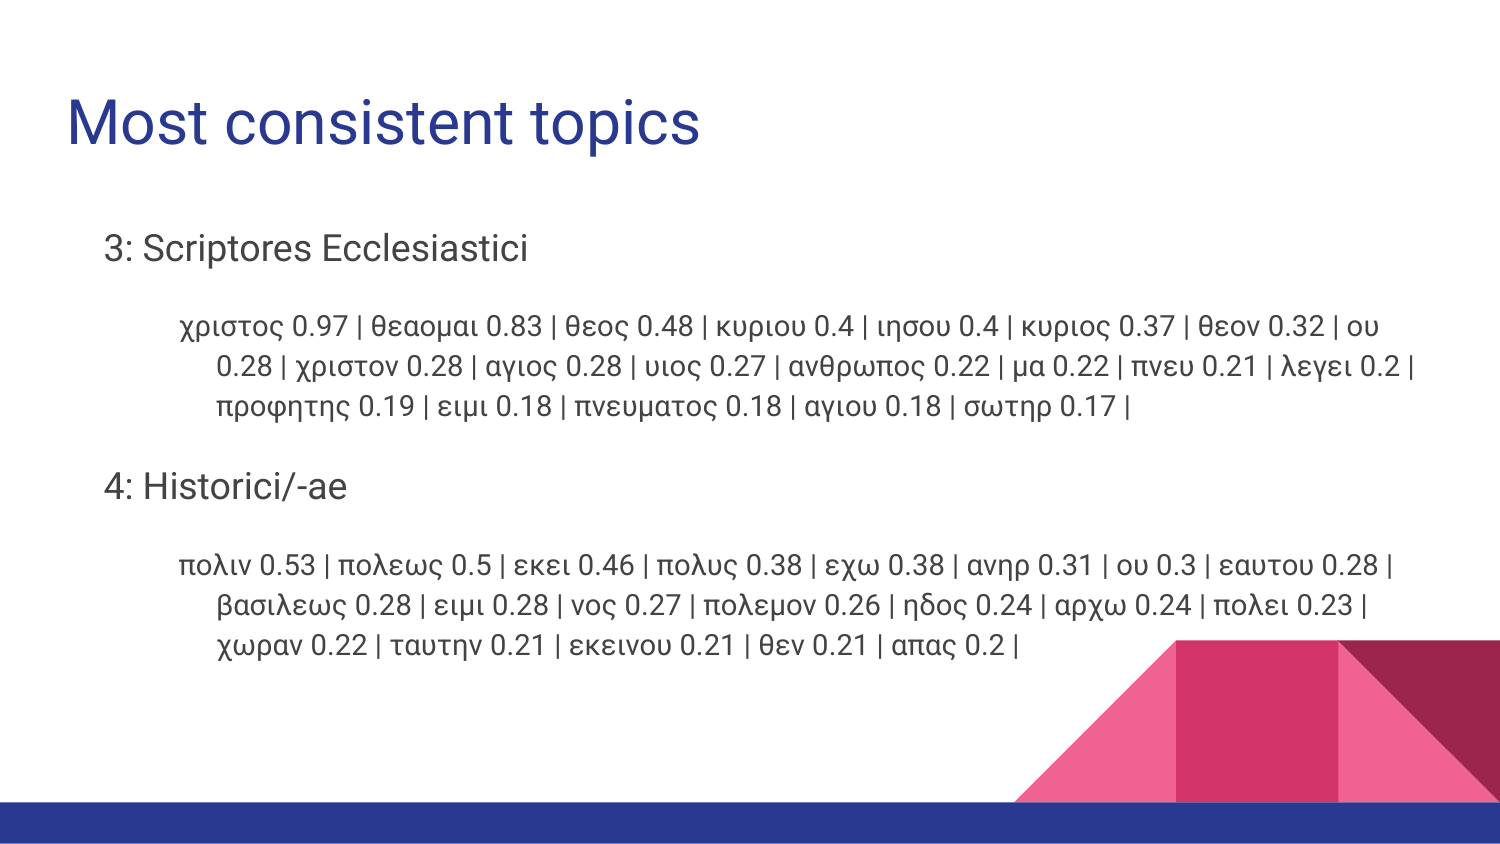

# Most consistent topics
3: Scriptores Ecclesiastici
χριστος 0.97 | θεαομαι 0.83 | θεος 0.48 | κυριου 0.4 | ιησου 0.4 | κυριος 0.37 | θεον 0.32 | ου 0.28 | χριστον 0.28 | αγιος 0.28 | υιος 0.27 | ανθρωπος 0.22 | μα 0.22 | πνευ 0.21 | λεγει 0.2 | προφητης 0.19 | ειμι 0.18 | πνευματος 0.18 | αγιου 0.18 | σωτηρ 0.17 |
4: Historici/-ae
πολιν 0.53 | πολεως 0.5 | εκει 0.46 | πολυς 0.38 | εχω 0.38 | ανηρ 0.31 | ου 0.3 | εαυτου 0.28 | βασιλεως 0.28 | ειμι 0.28 | νος 0.27 | πολεμον 0.26 | ηδος 0.24 | αρχω 0.24 | πολει 0.23 | χωραν 0.22 | ταυτην 0.21 | εκεινου 0.21 | θεν 0.21 | απας 0.2 |